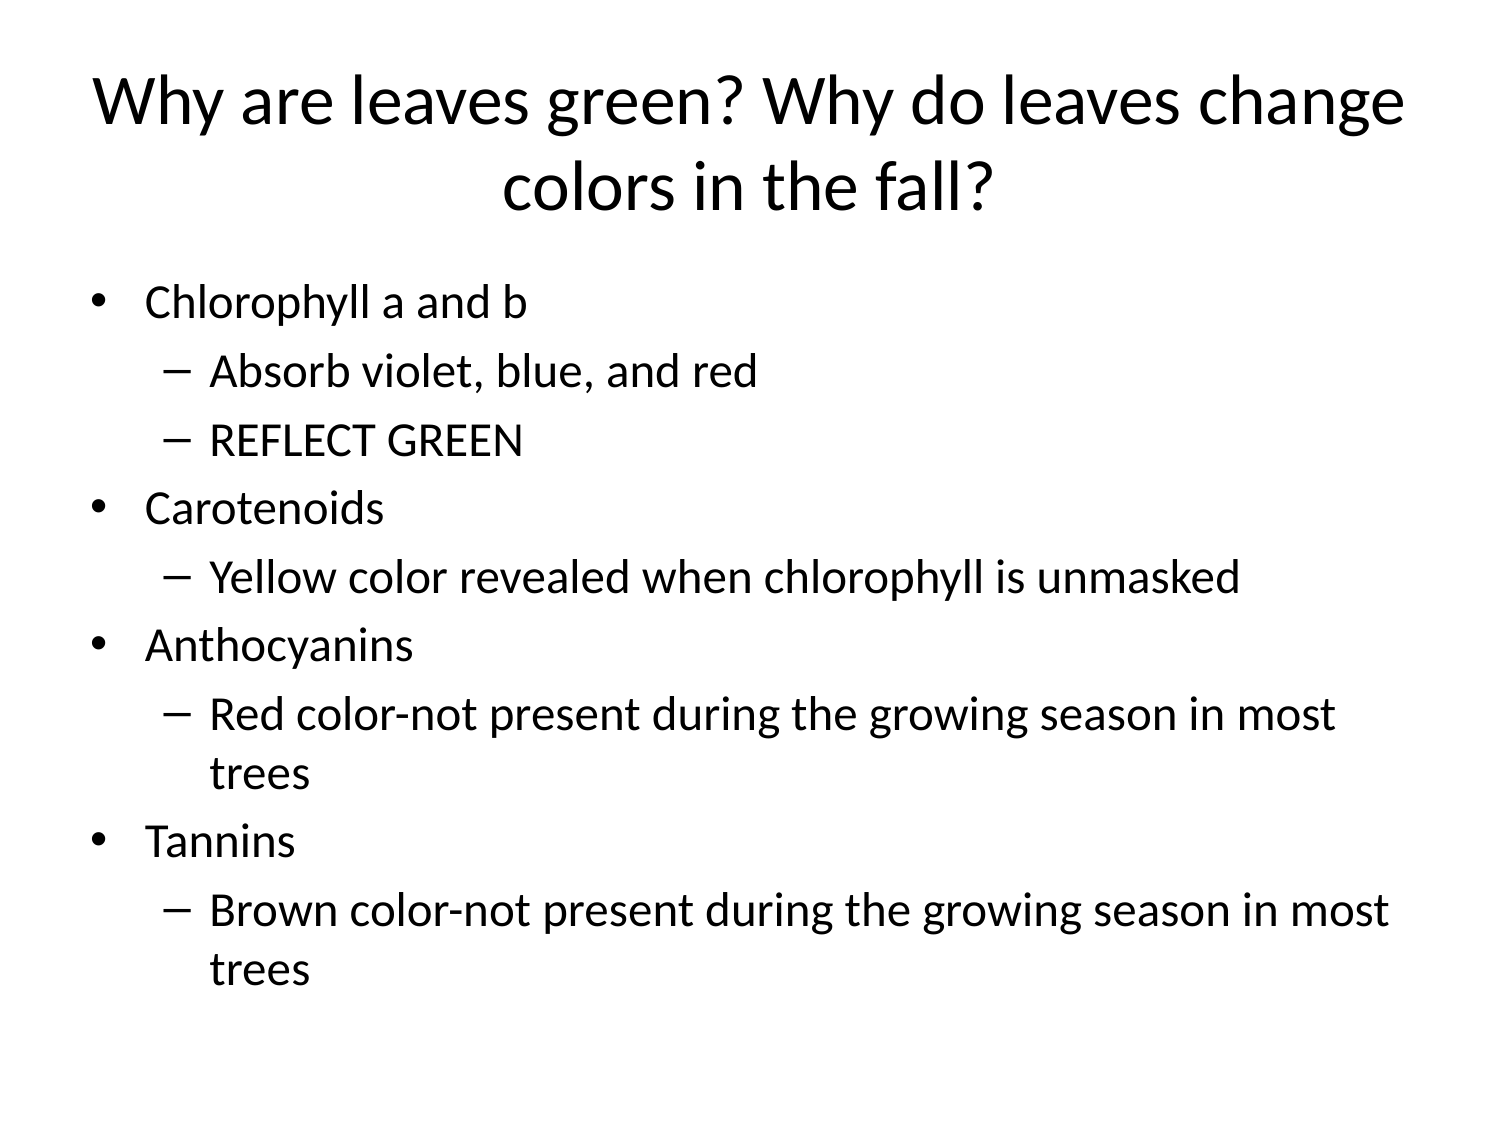

# Why are leaves green? Why do leaves change colors in the fall?
Chlorophyll a and b
Absorb violet, blue, and red
REFLECT GREEN
Carotenoids
Yellow color revealed when chlorophyll is unmasked
Anthocyanins
Red color-not present during the growing season in most trees
Tannins
Brown color-not present during the growing season in most trees